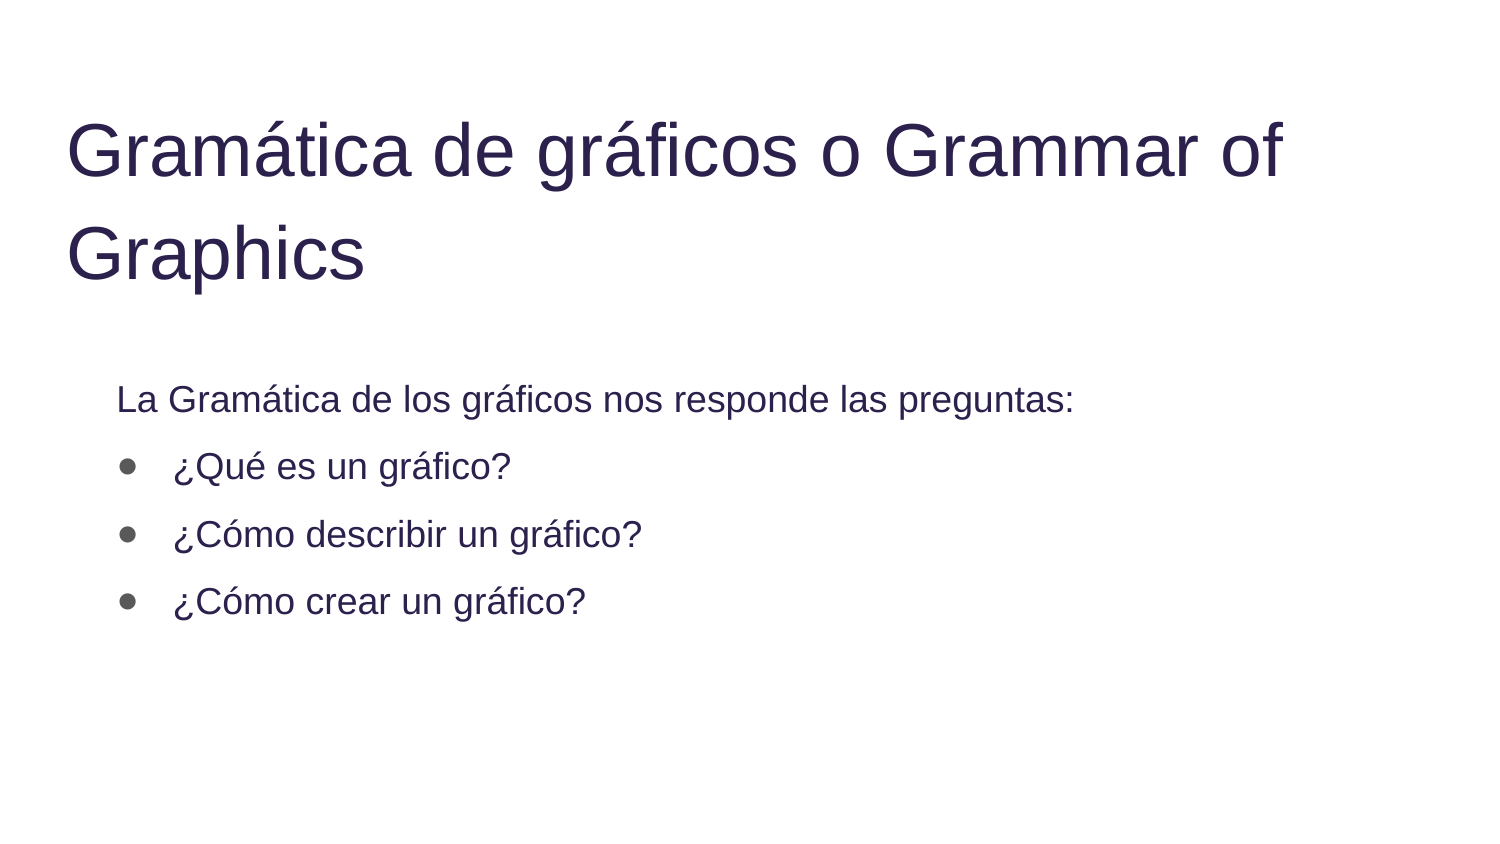

Gramática de gráficos o Grammar of Graphics
La Gramática de los gráficos nos responde las preguntas:
¿Qué es un gráfico?
¿Cómo describir un gráfico?
¿Cómo crear un gráfico?